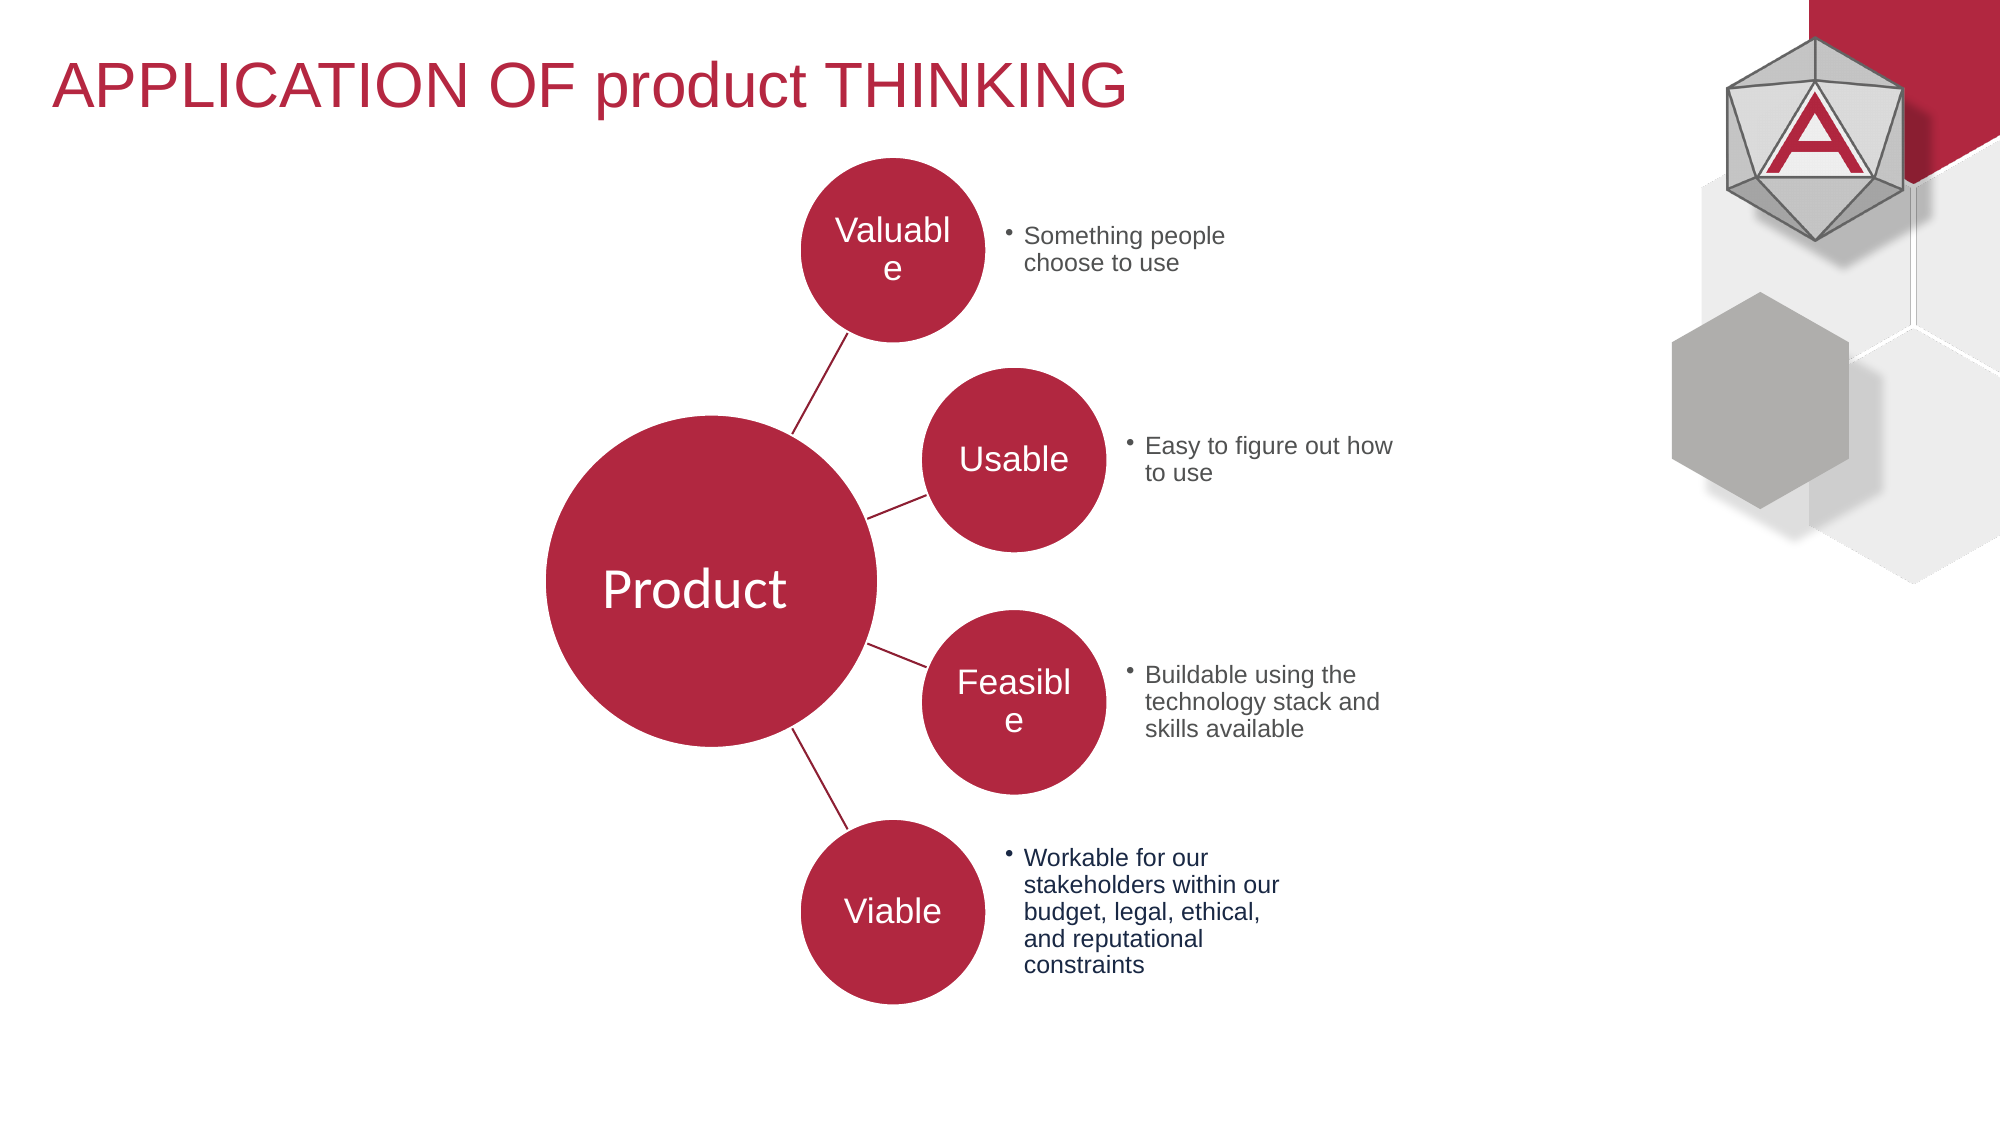

# APPLICATION OF product THINKING
Valuable
Something people choose to use
Usable
Easy to figure out how to use
Feasible
Buildable using the technology stack and skills available
Viable
Workable for our stakeholders within our budget, legal, ethical, and reputational constraints
Product